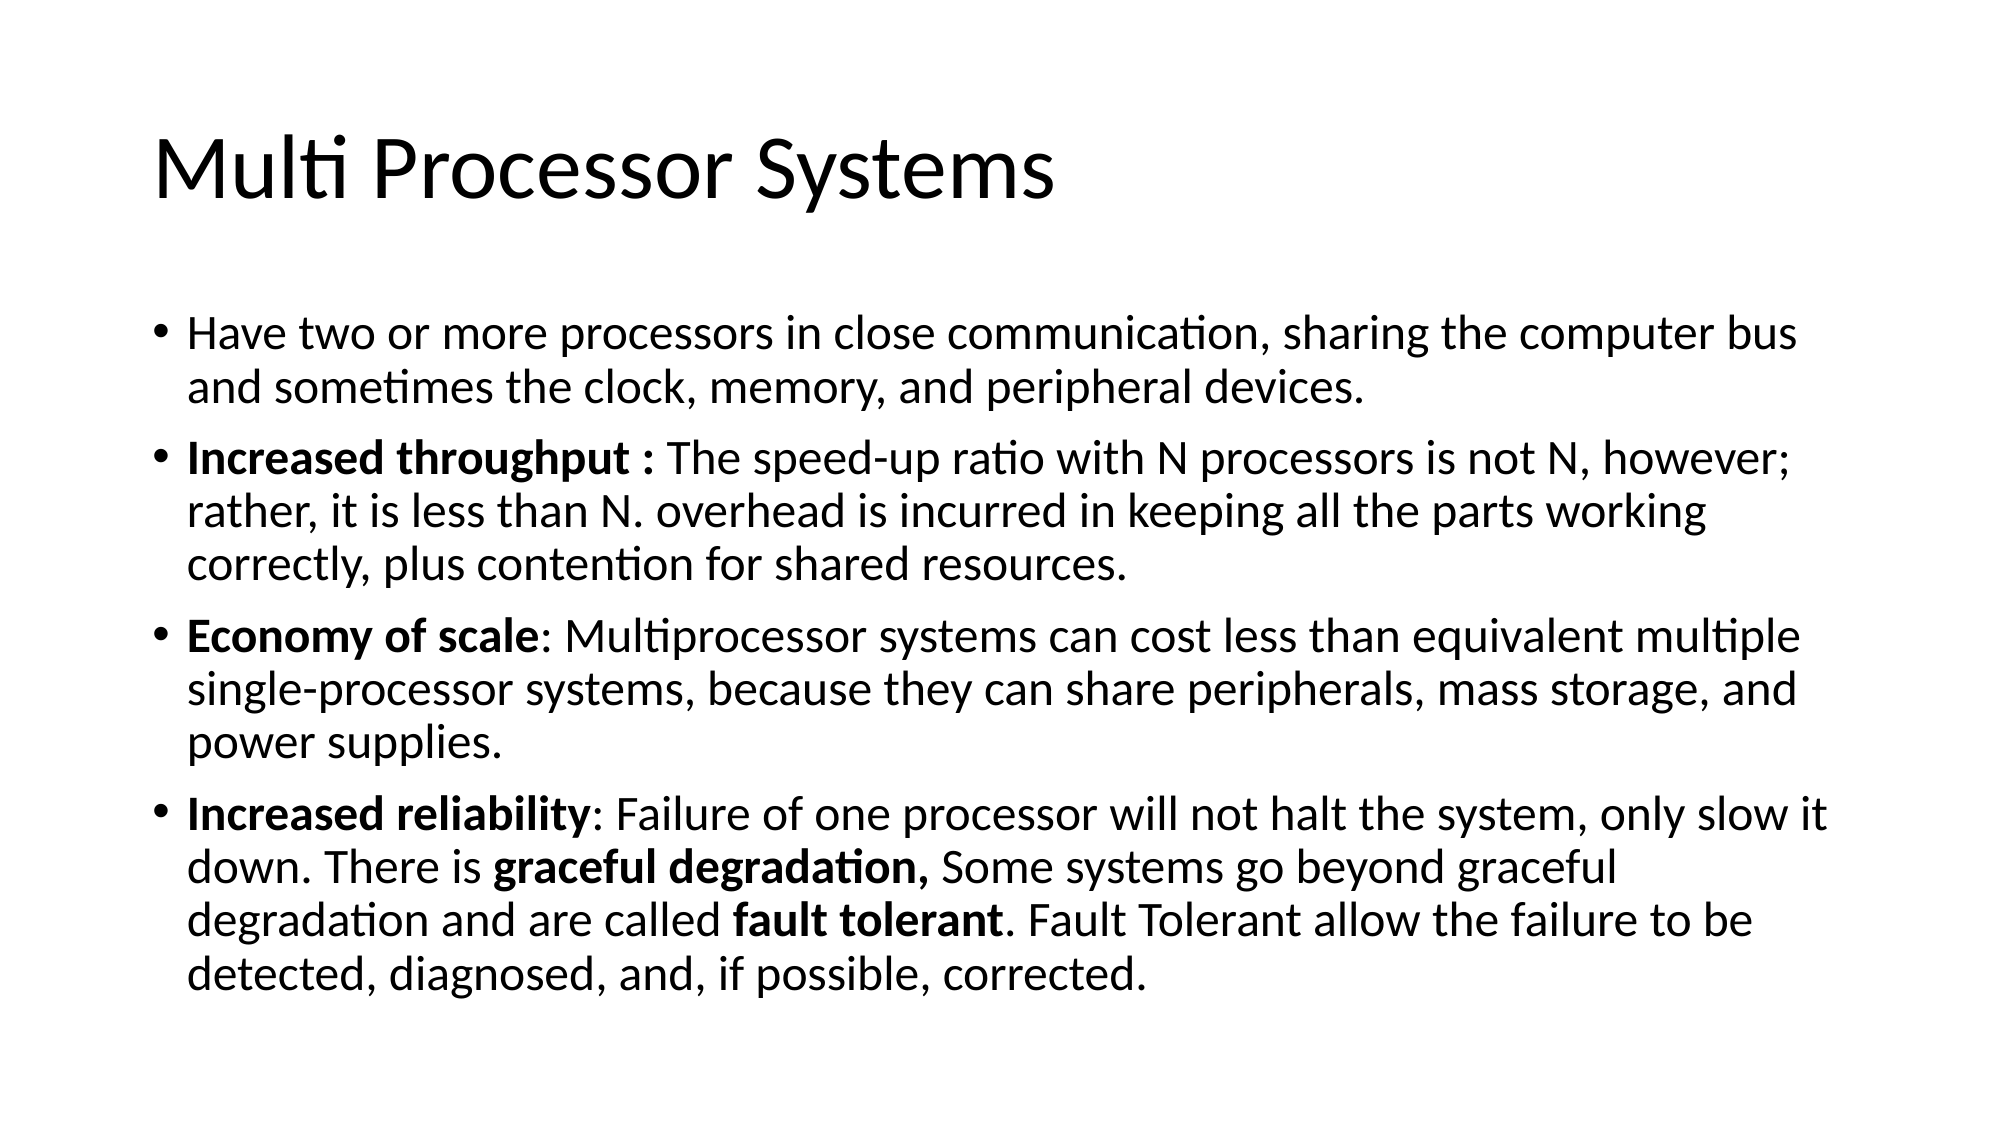

# Multi Processor Systems
Have two or more processors in close communication, sharing the computer bus and sometimes the clock, memory, and peripheral devices.
Increased throughput : The speed-up ratio with N processors is not N, however; rather, it is less than N. overhead is incurred in keeping all the parts working correctly, plus contention for shared resources.
Economy of scale: Multiprocessor systems can cost less than equivalent multiple single-processor systems, because they can share peripherals, mass storage, and power supplies.
Increased reliability: Failure of one processor will not halt the system, only slow it down. There is graceful degradation, Some systems go beyond graceful degradation and are called fault tolerant. Fault Tolerant allow the failure to be detected, diagnosed, and, if possible, corrected.